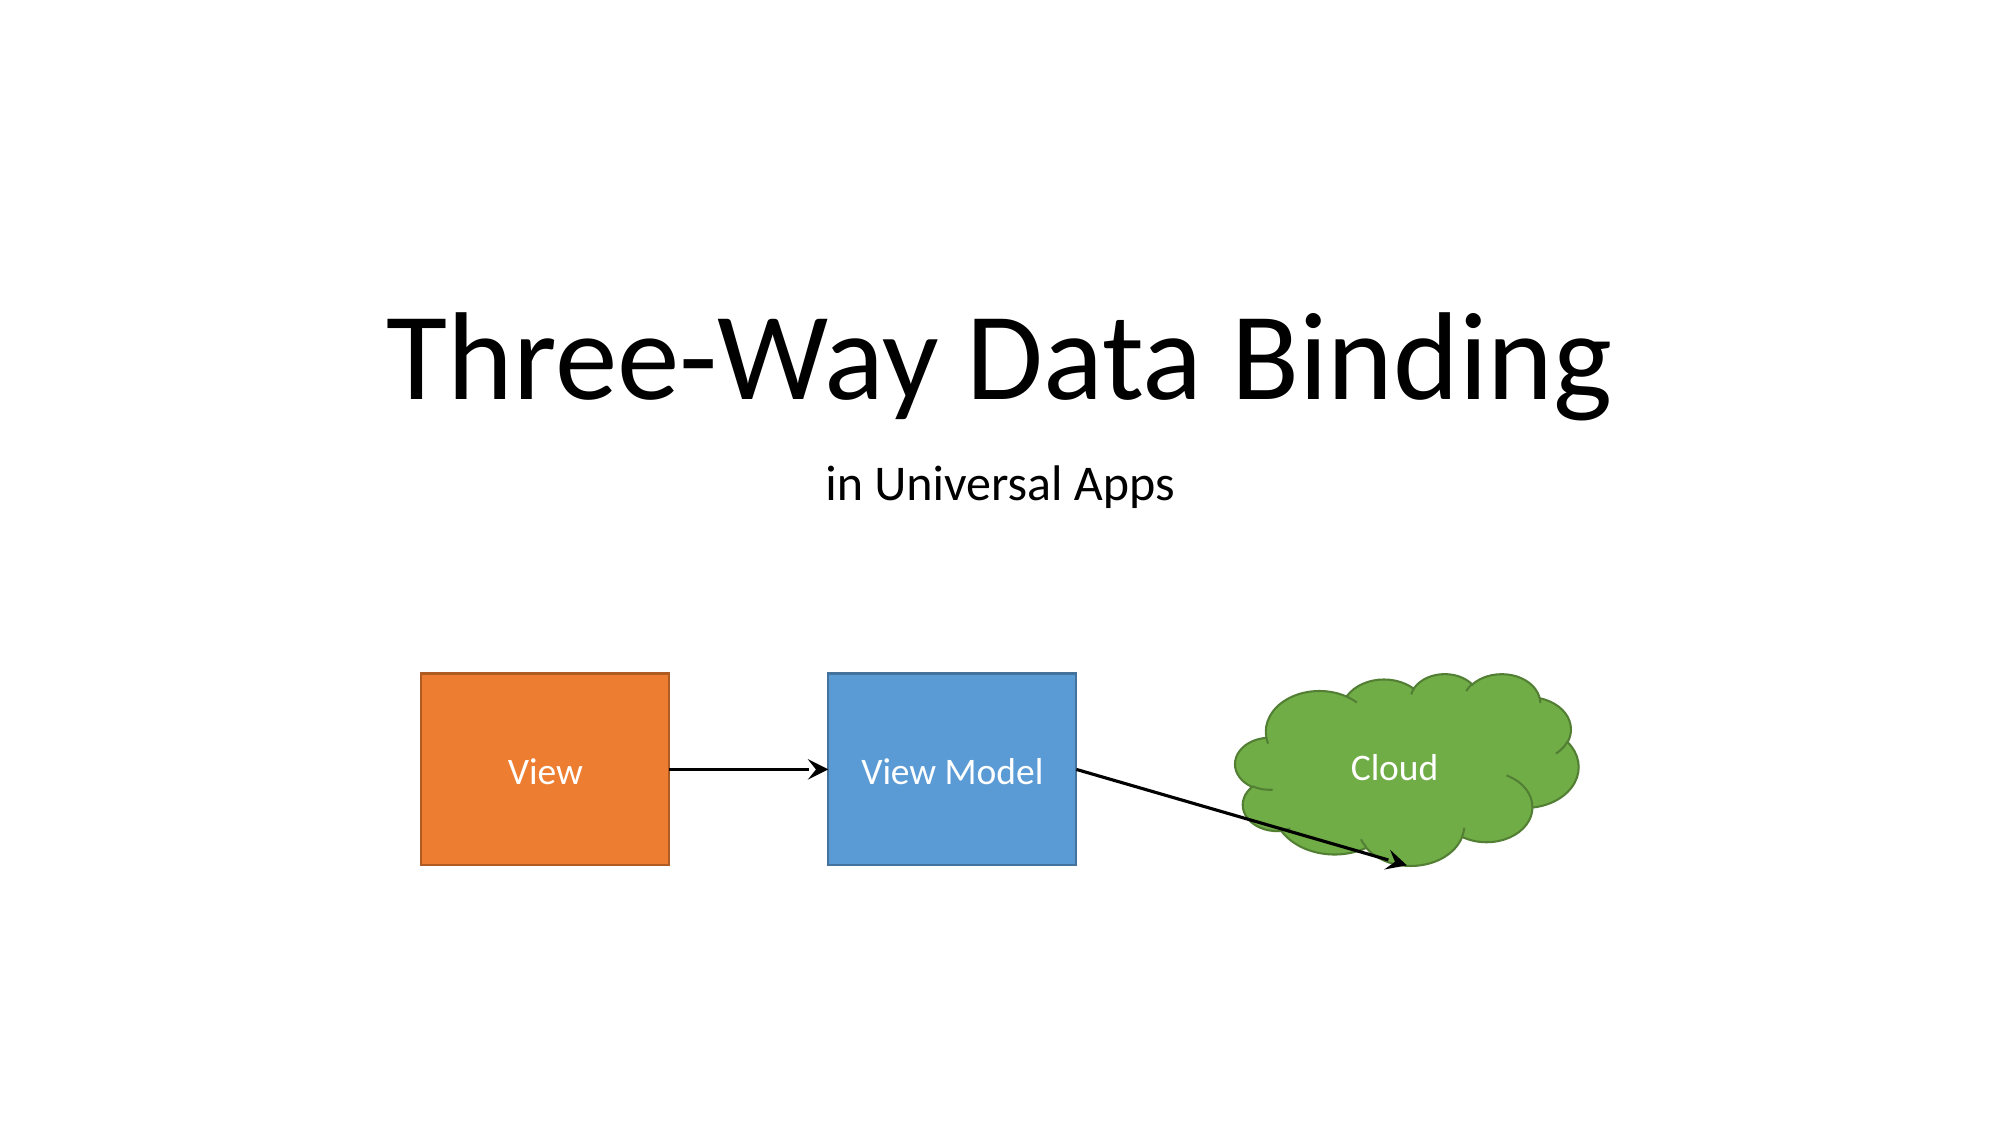

# Three-Way Data Binding
in Universal Apps
View Model
View
Cloud